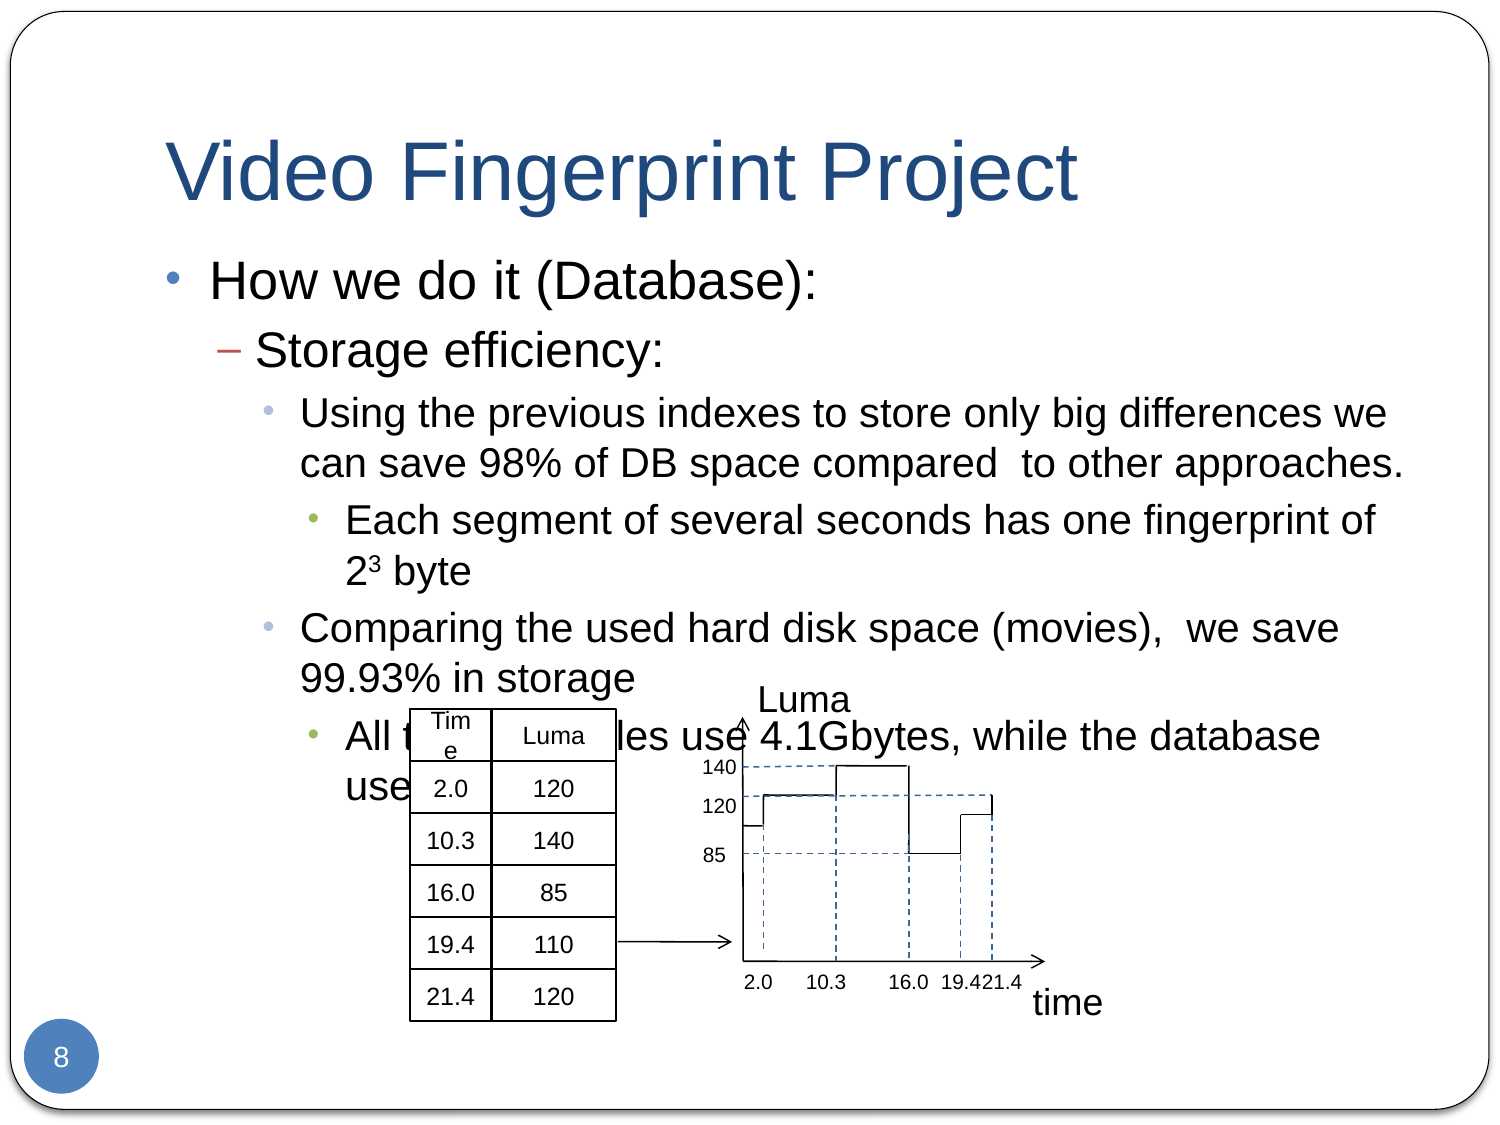

# Video Fingerprint Project
How we do it (Database):
Storage efficiency:
Using the previous indexes to store only big differences we can save 98% of DB space compared  to other approaches.
Each segment of several seconds has one fingerprint of  23 byte
Comparing the used hard disk space (movies),  we save 99.93% in storage
All the movie files use 4.1Gbytes, while the database uses 3Mbytes

Luma
Time

Luma
2.0
120
10.3
140
16.0
85
19.4
110
21.4
120
140
120
85
2.0
10.3
16.0
19.4
21.4
time
8